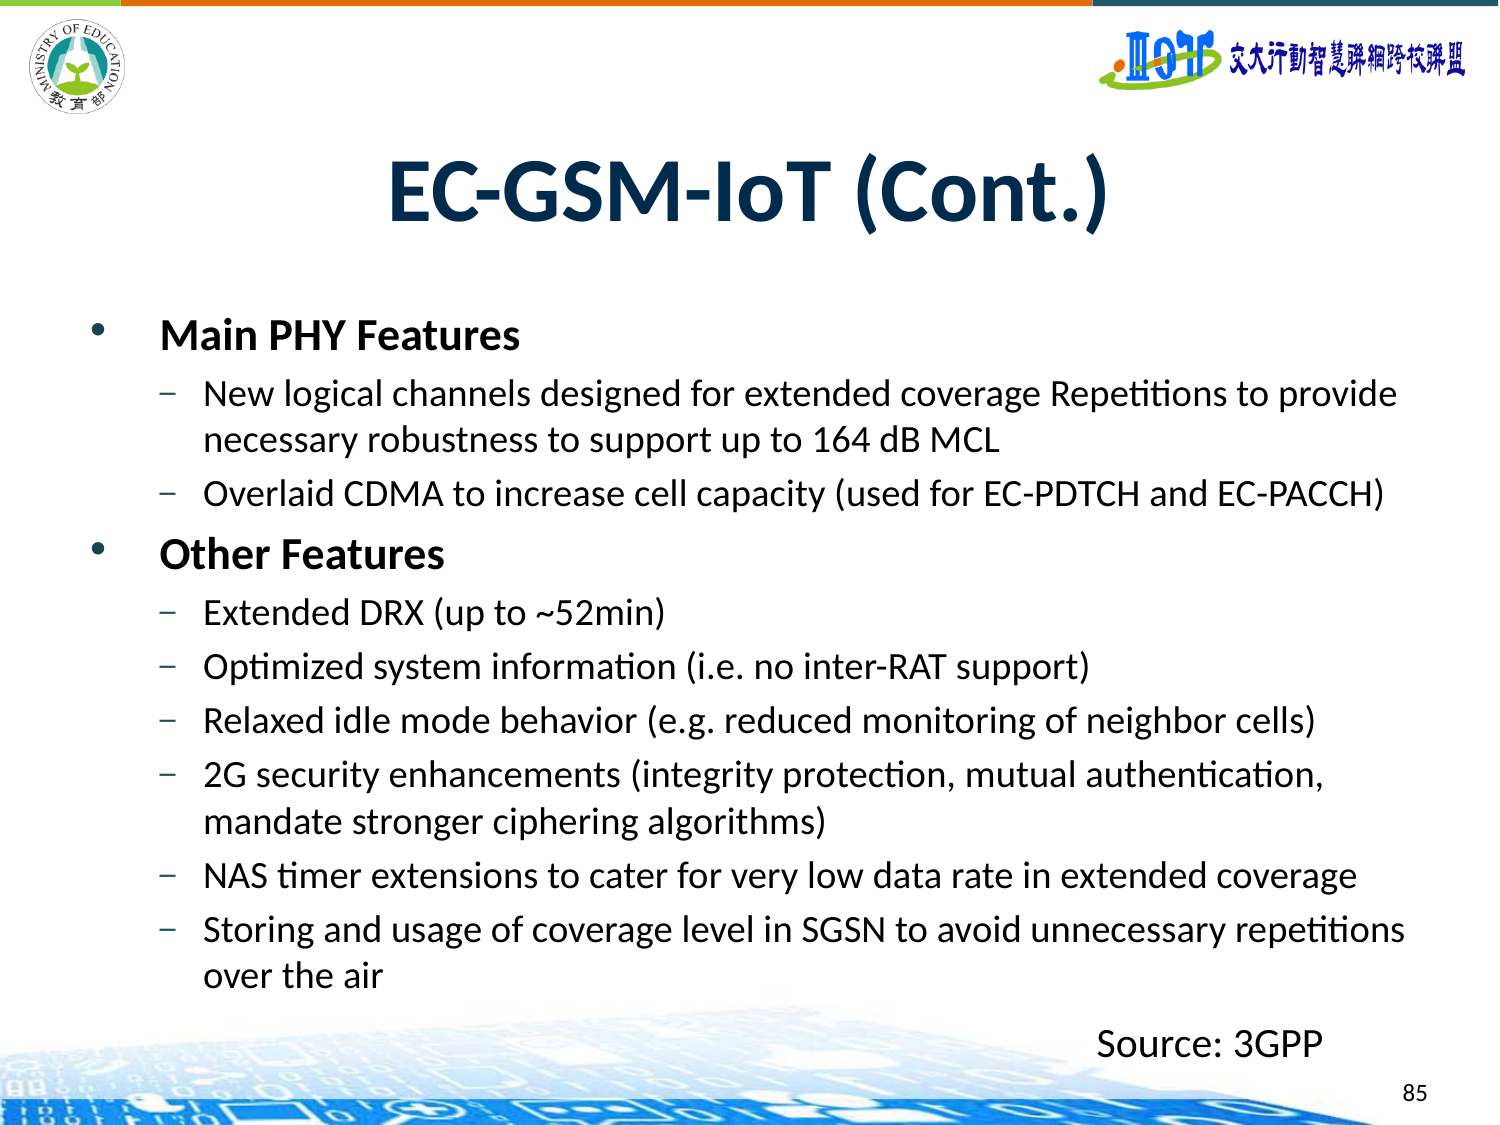

# EC-GSM-IoT (Cont.)
Main PHY Features
New logical channels designed for extended coverage Repetitions to provide necessary robustness to support up to 164 dB MCL
Overlaid CDMA to increase cell capacity (used for EC-PDTCH and EC-PACCH)
Other Features
Extended DRX (up to ~52min)
Optimized system information (i.e. no inter-RAT support)
Relaxed idle mode behavior (e.g. reduced monitoring of neighbor cells)
2G security enhancements (integrity protection, mutual authentication, mandate stronger ciphering algorithms)
NAS timer extensions to cater for very low data rate in extended coverage
Storing and usage of coverage level in SGSN to avoid unnecessary repetitions over the air

Source: 3GPP
85